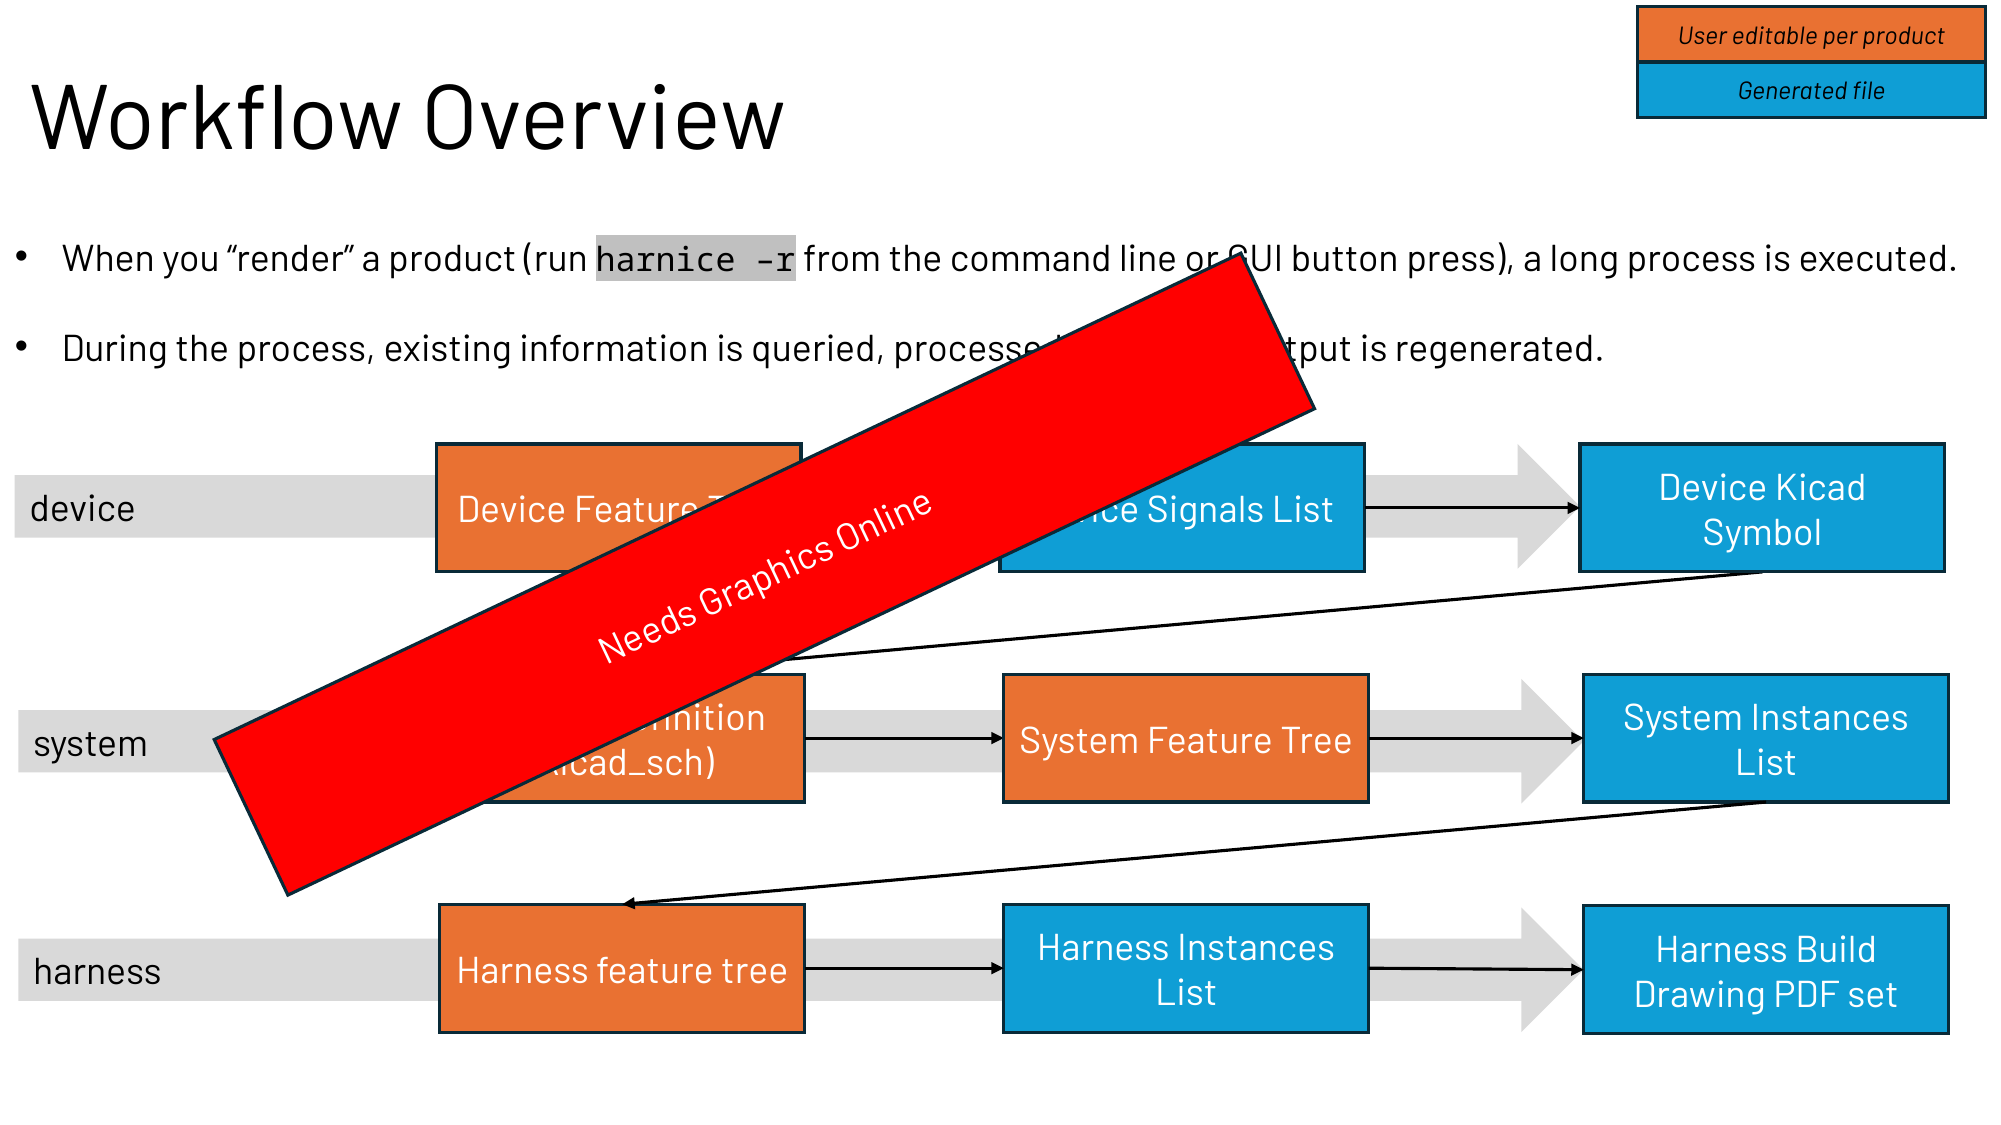

User editable per product
# Workflow Overview
Generated file
When you “render” a product (run harnice –r from the command line or GUI button press), a long process is executed.
During the process, existing information is queried, processed, and every output is regenerated.
device
Device Feature Tree
Device Signals List
Device Kicad Symbol
Needs Graphics Online
System Feature Tree
System Instances List
System Definition (kicad_sch)
system
Harness Instances List
Harness feature tree
Harness Build Drawing PDF set
harness